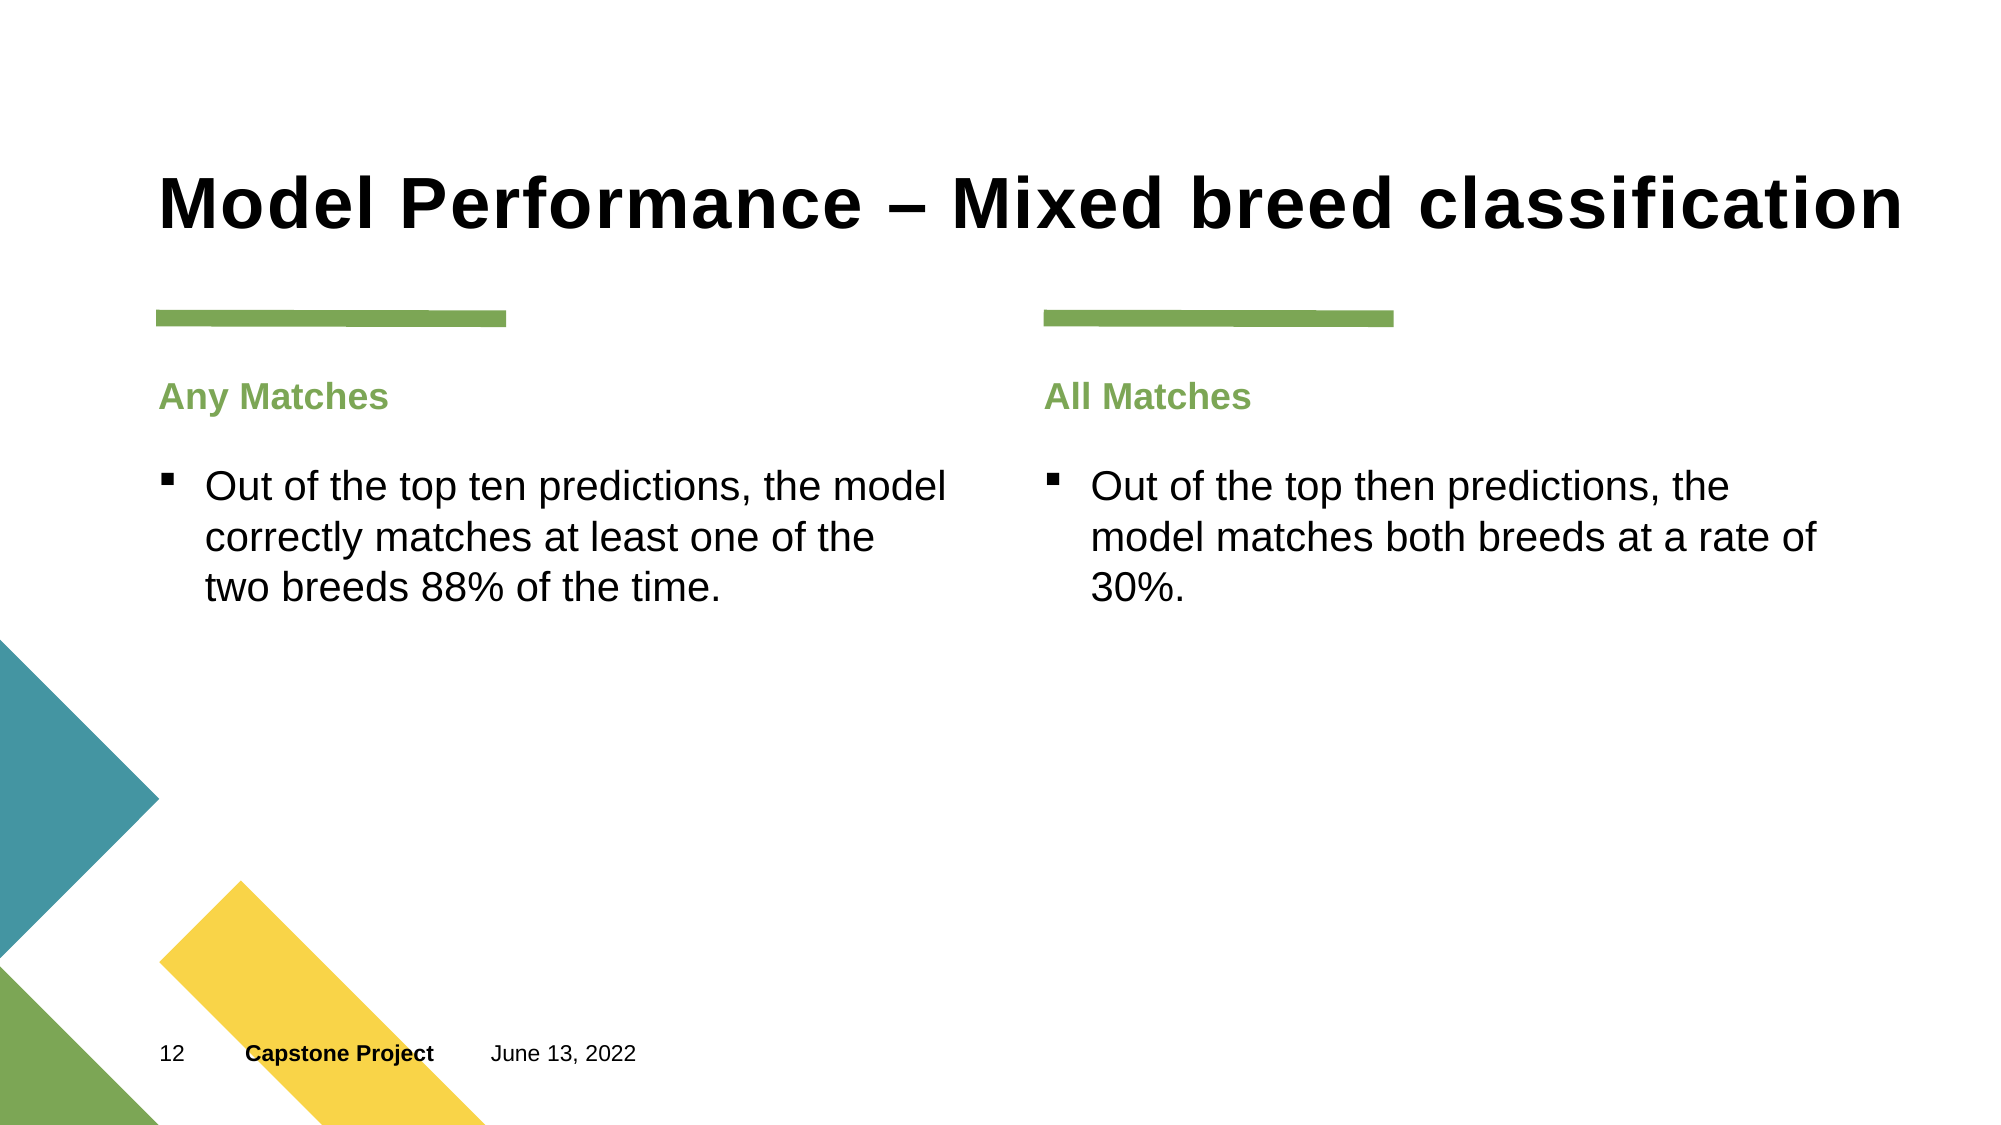

# Model Performance – Mixed breed classification
Any Matches
All Matches
Out of the top ten predictions, the model correctly matches at least one of the two breeds 88% of the time.
Out of the top then predictions, the model matches both breeds at a rate of 30%.
12
Capstone Project
June 13, 2022